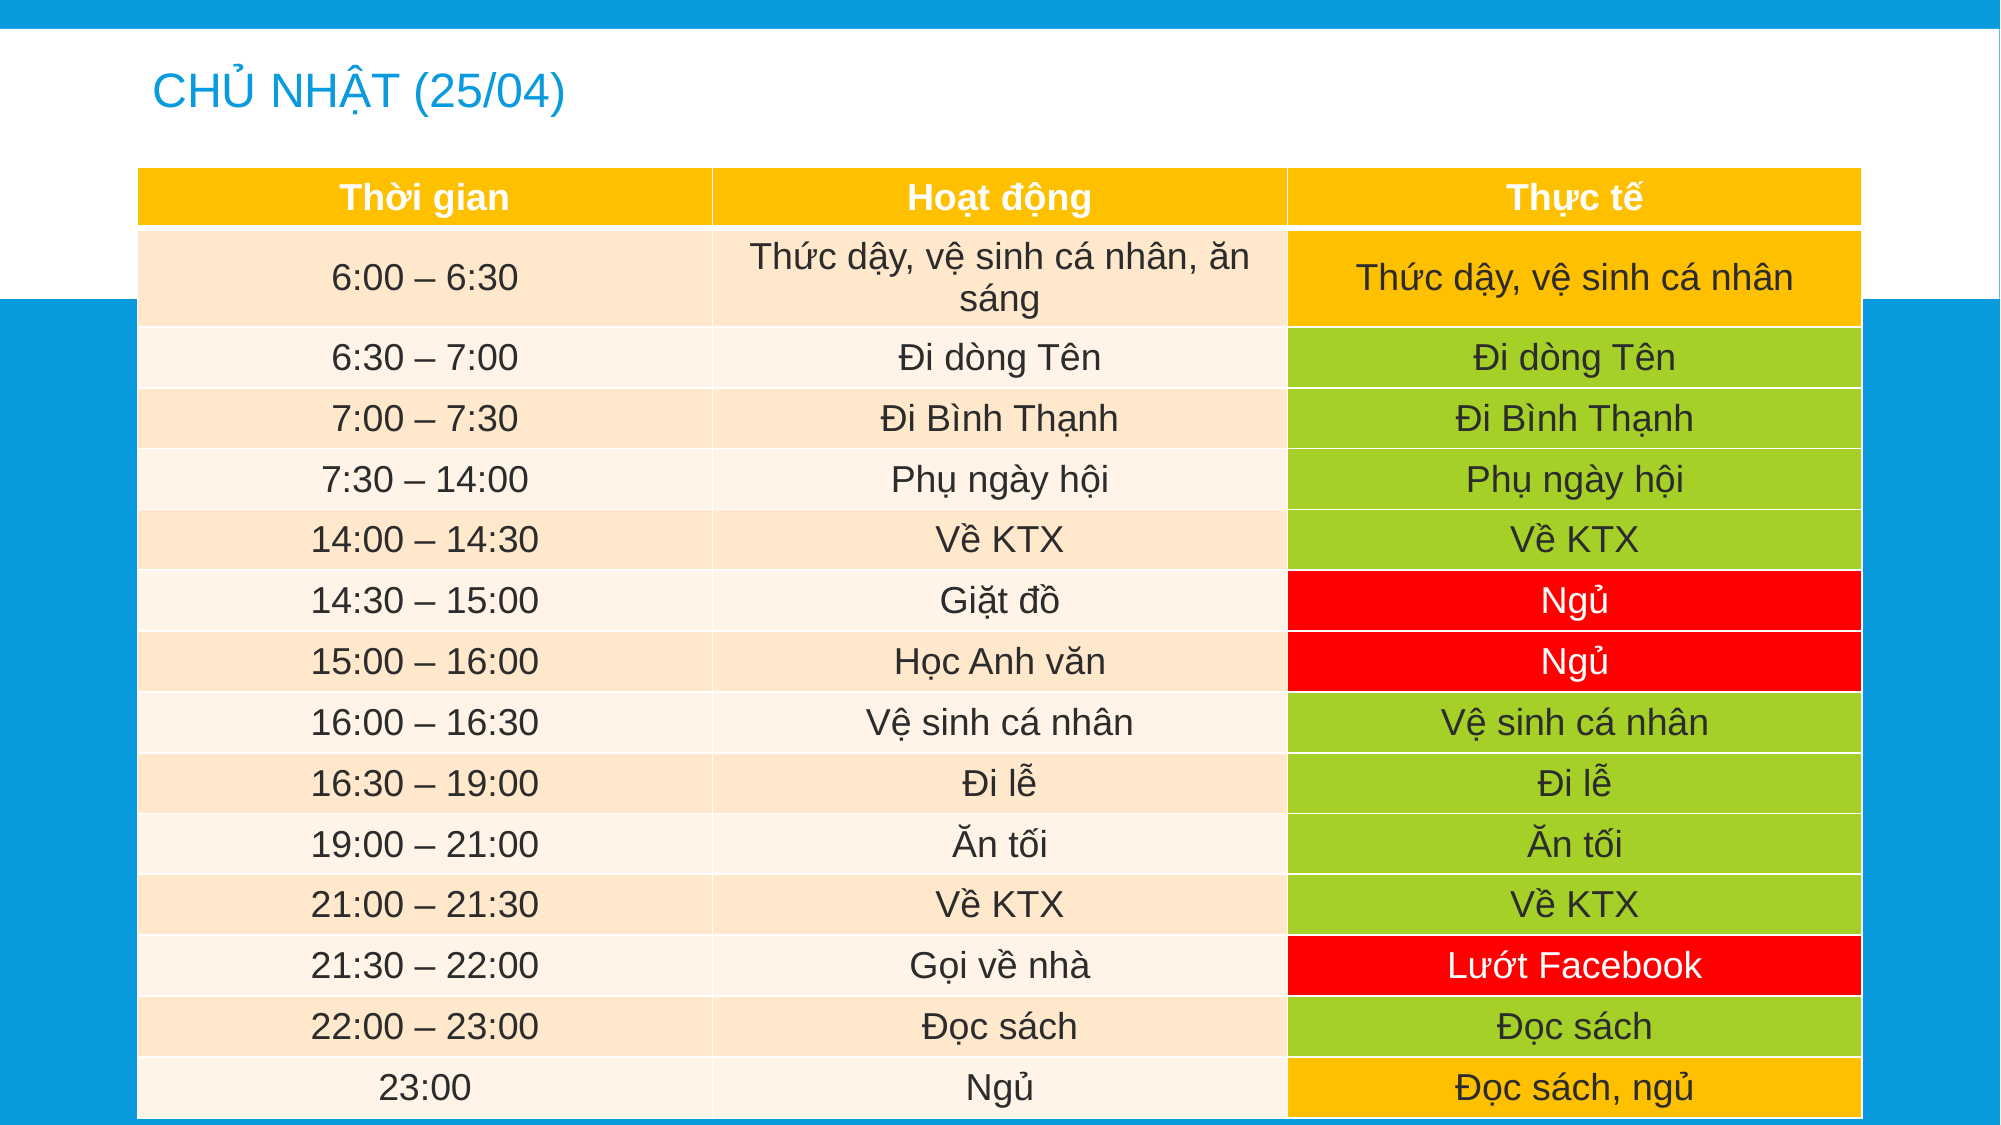

# CHỦ NHẬT (25/04)
| Thời gian | Hoạt động | Thực tế |
| --- | --- | --- |
| 6:00 – 6:30 | Thức dậy, vệ sinh cá nhân, ăn sáng | Thức dậy, vệ sinh cá nhân |
| 6:30 – 7:00 | Đi dòng Tên | Đi dòng Tên |
| 7:00 – 7:30 | Đi Bình Thạnh | Đi Bình Thạnh |
| 7:30 – 14:00 | Phụ ngày hội | Phụ ngày hội |
| 14:00 – 14:30 | Về KTX | Về KTX |
| 14:30 – 15:00 | Giặt đồ | Ngủ |
| 15:00 – 16:00 | Học Anh văn | Ngủ |
| 16:00 – 16:30 | Vệ sinh cá nhân | Vệ sinh cá nhân |
| 16:30 – 19:00 | Đi lễ | Đi lễ |
| 19:00 – 21:00 | Ăn tối | Ăn tối |
| 21:00 – 21:30 | Về KTX | Về KTX |
| 21:30 – 22:00 | Gọi về nhà | Lướt Facebook |
| 22:00 – 23:00 | Đọc sách | Đọc sách |
| 23:00 | Ngủ | Đọc sách, ngủ |